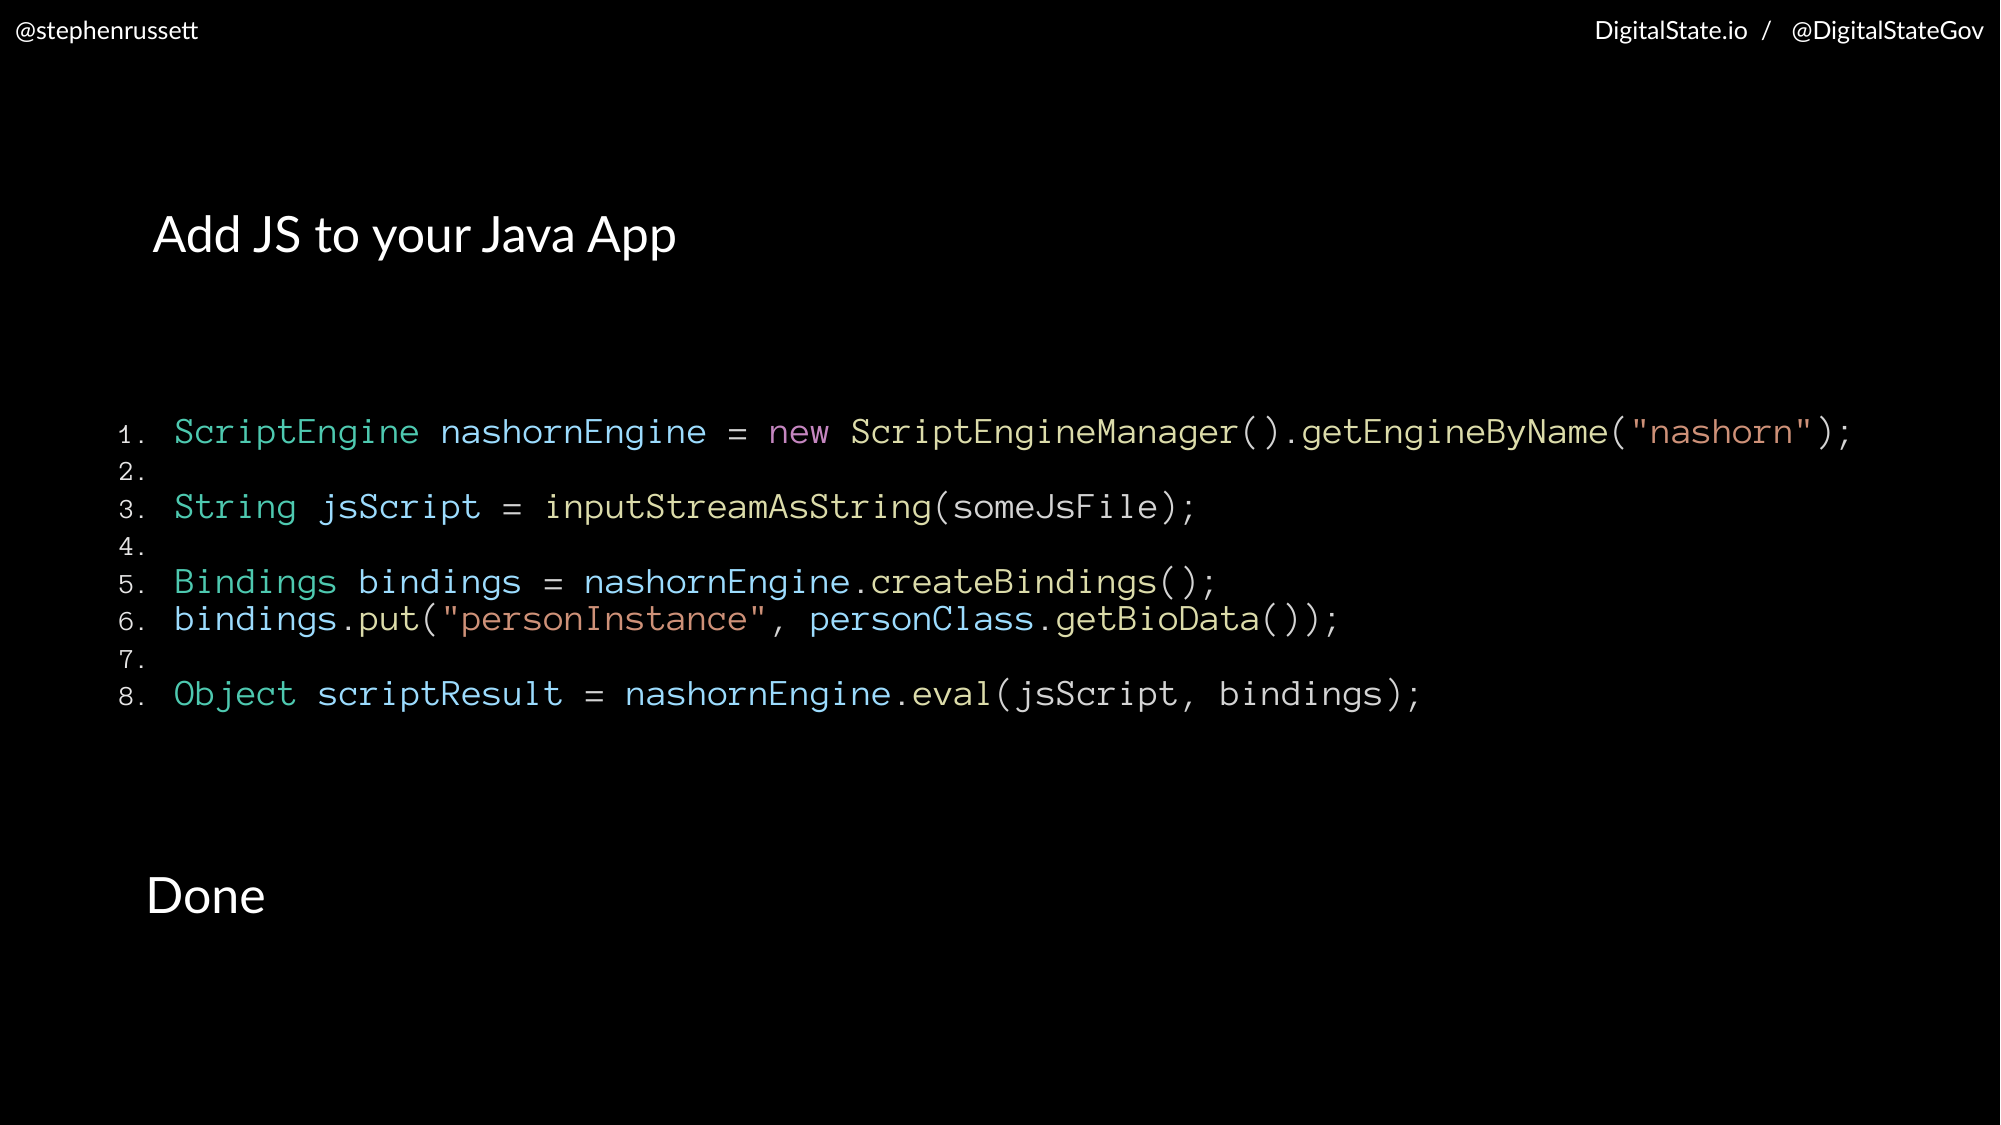

Add JS to your Java App
ScriptEngine nashornEngine = new ScriptEngineManager().getEngineByName("nashorn");

String jsScript = inputStreamAsString(someJsFile);

Bindings bindings = nashornEngine.createBindings();
bindings.put("personInstance", personClass.getBioData());

Object scriptResult = nashornEngine.eval(jsScript, bindings);

Done